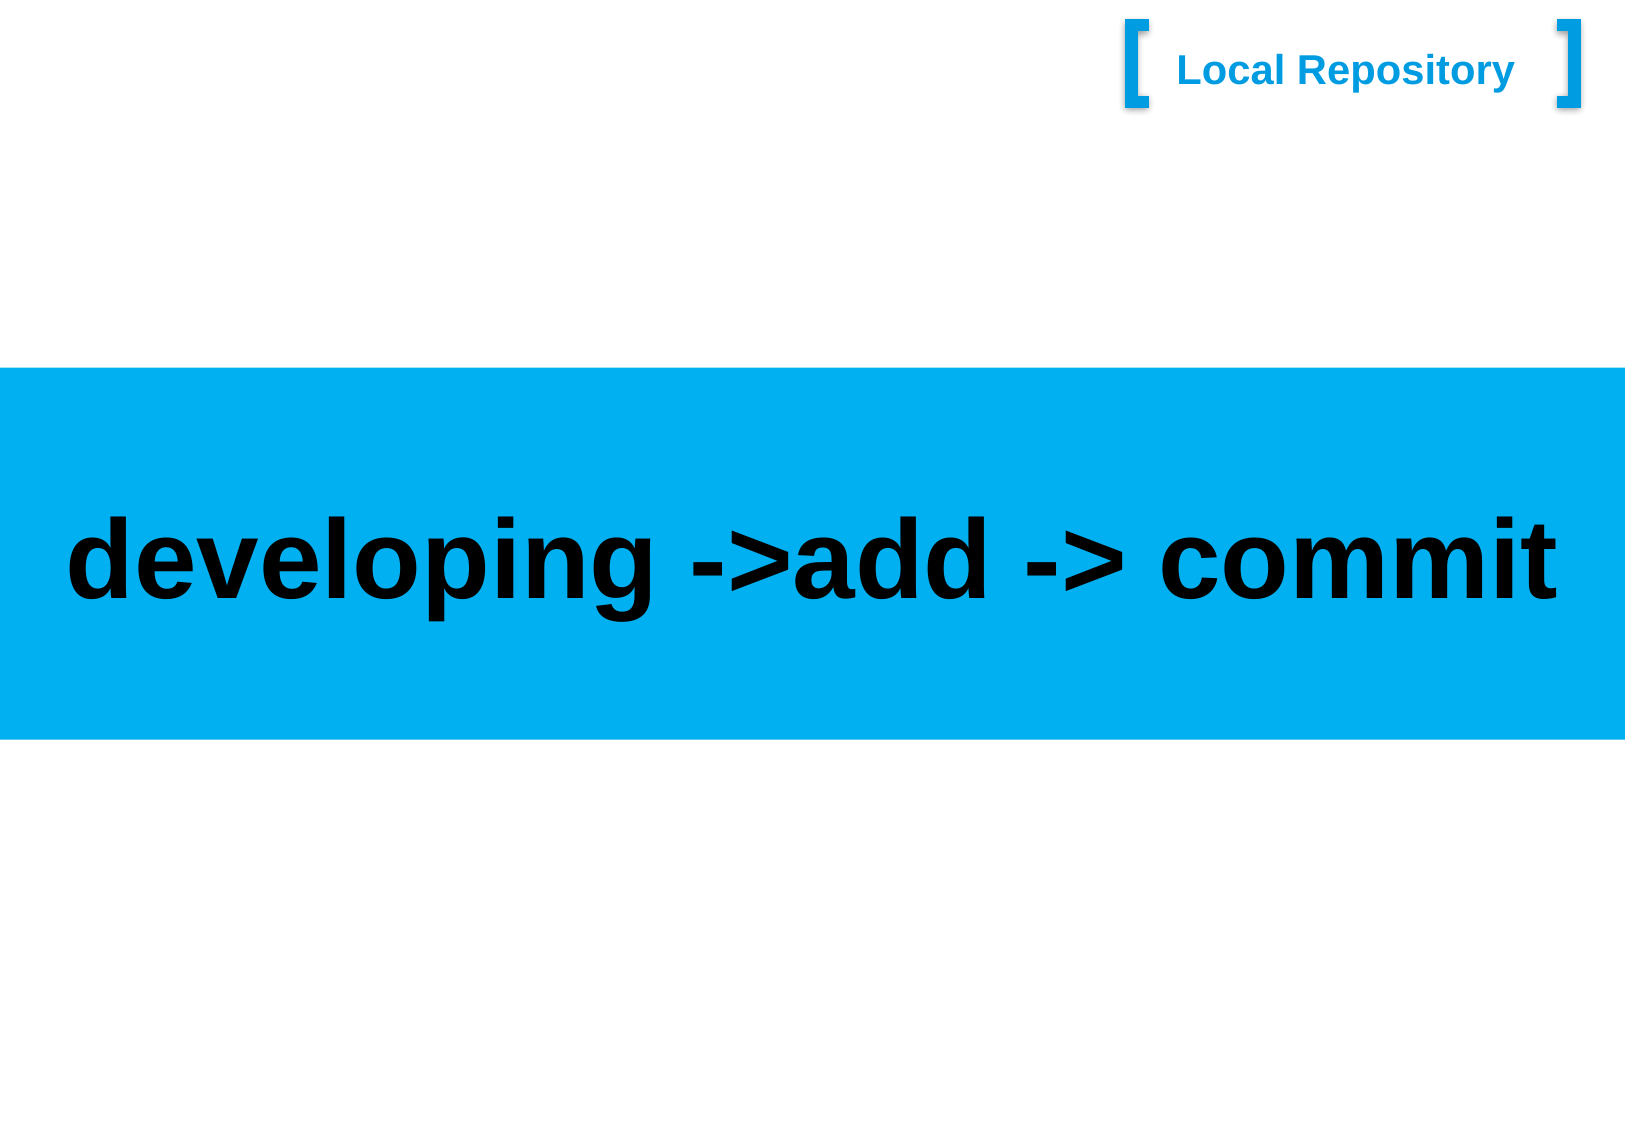

# Local Repository
developing ->add -> commit